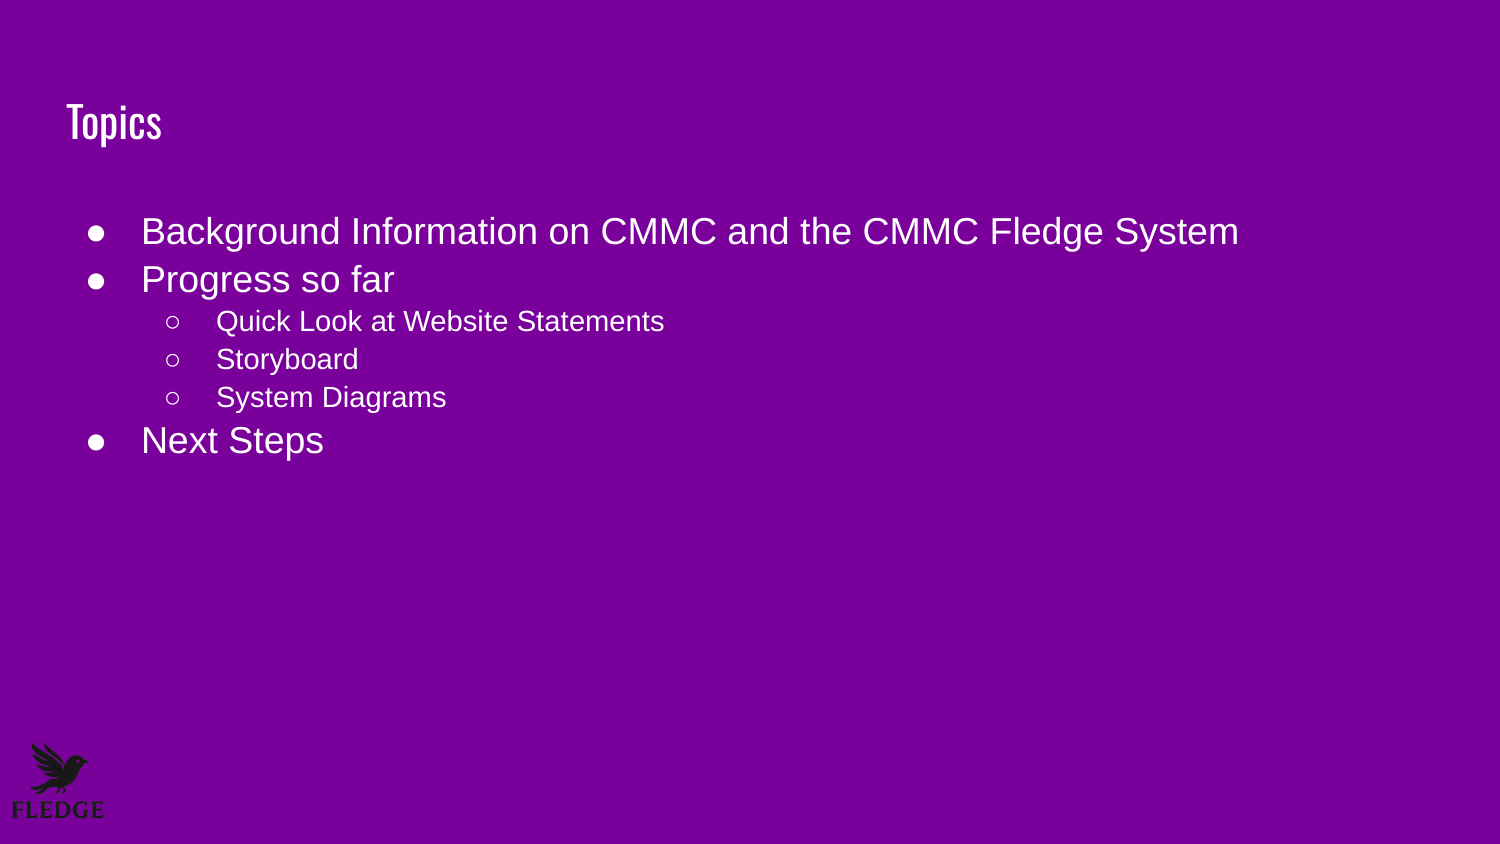

# Topics
Background Information on CMMC and the CMMC Fledge System
Progress so far
Quick Look at Website Statements
Storyboard
System Diagrams
Next Steps